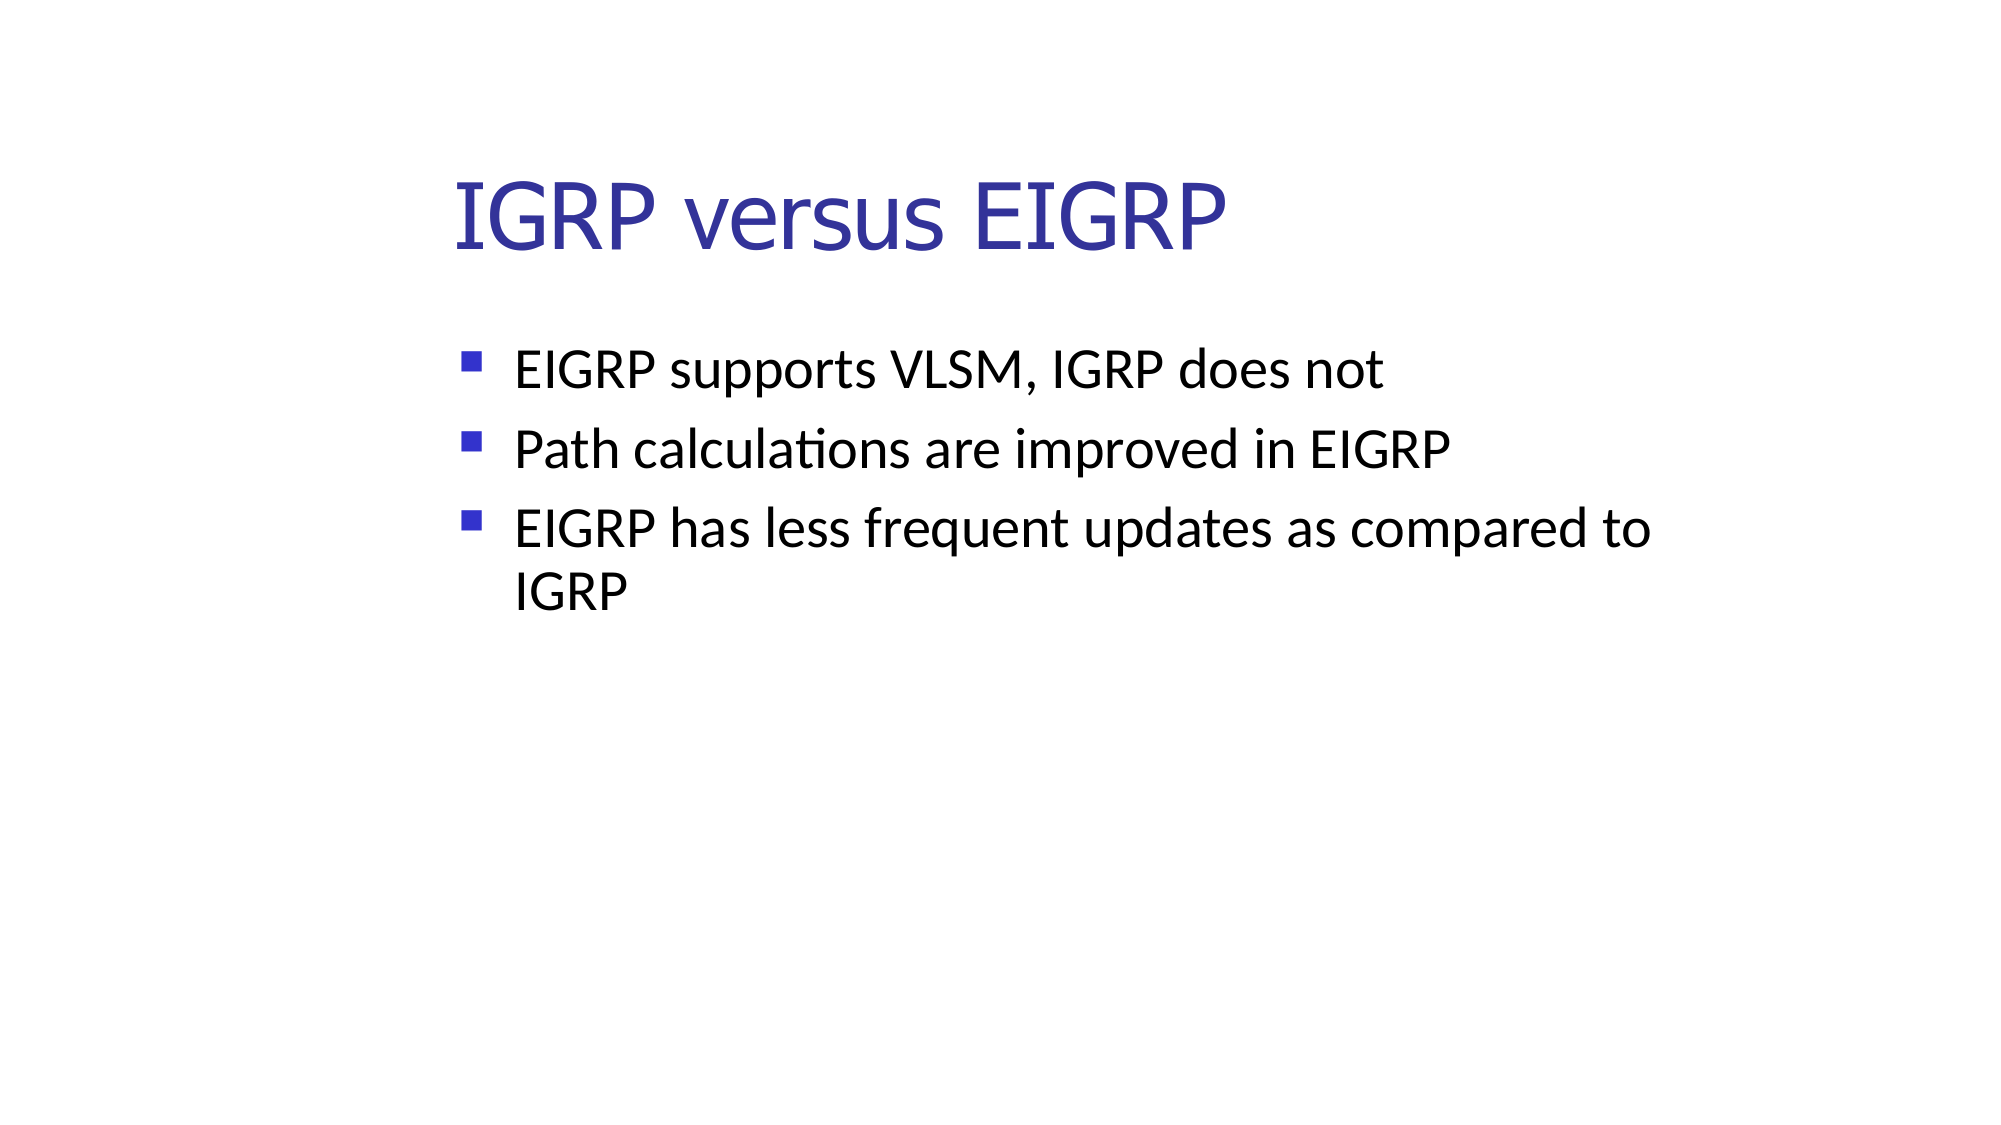

IGRP versus EIGRP
EIGRP supports VLSM, IGRP does not
Path calculations are improved in EIGRP
EIGRP has less frequent updates as compared to IGRP